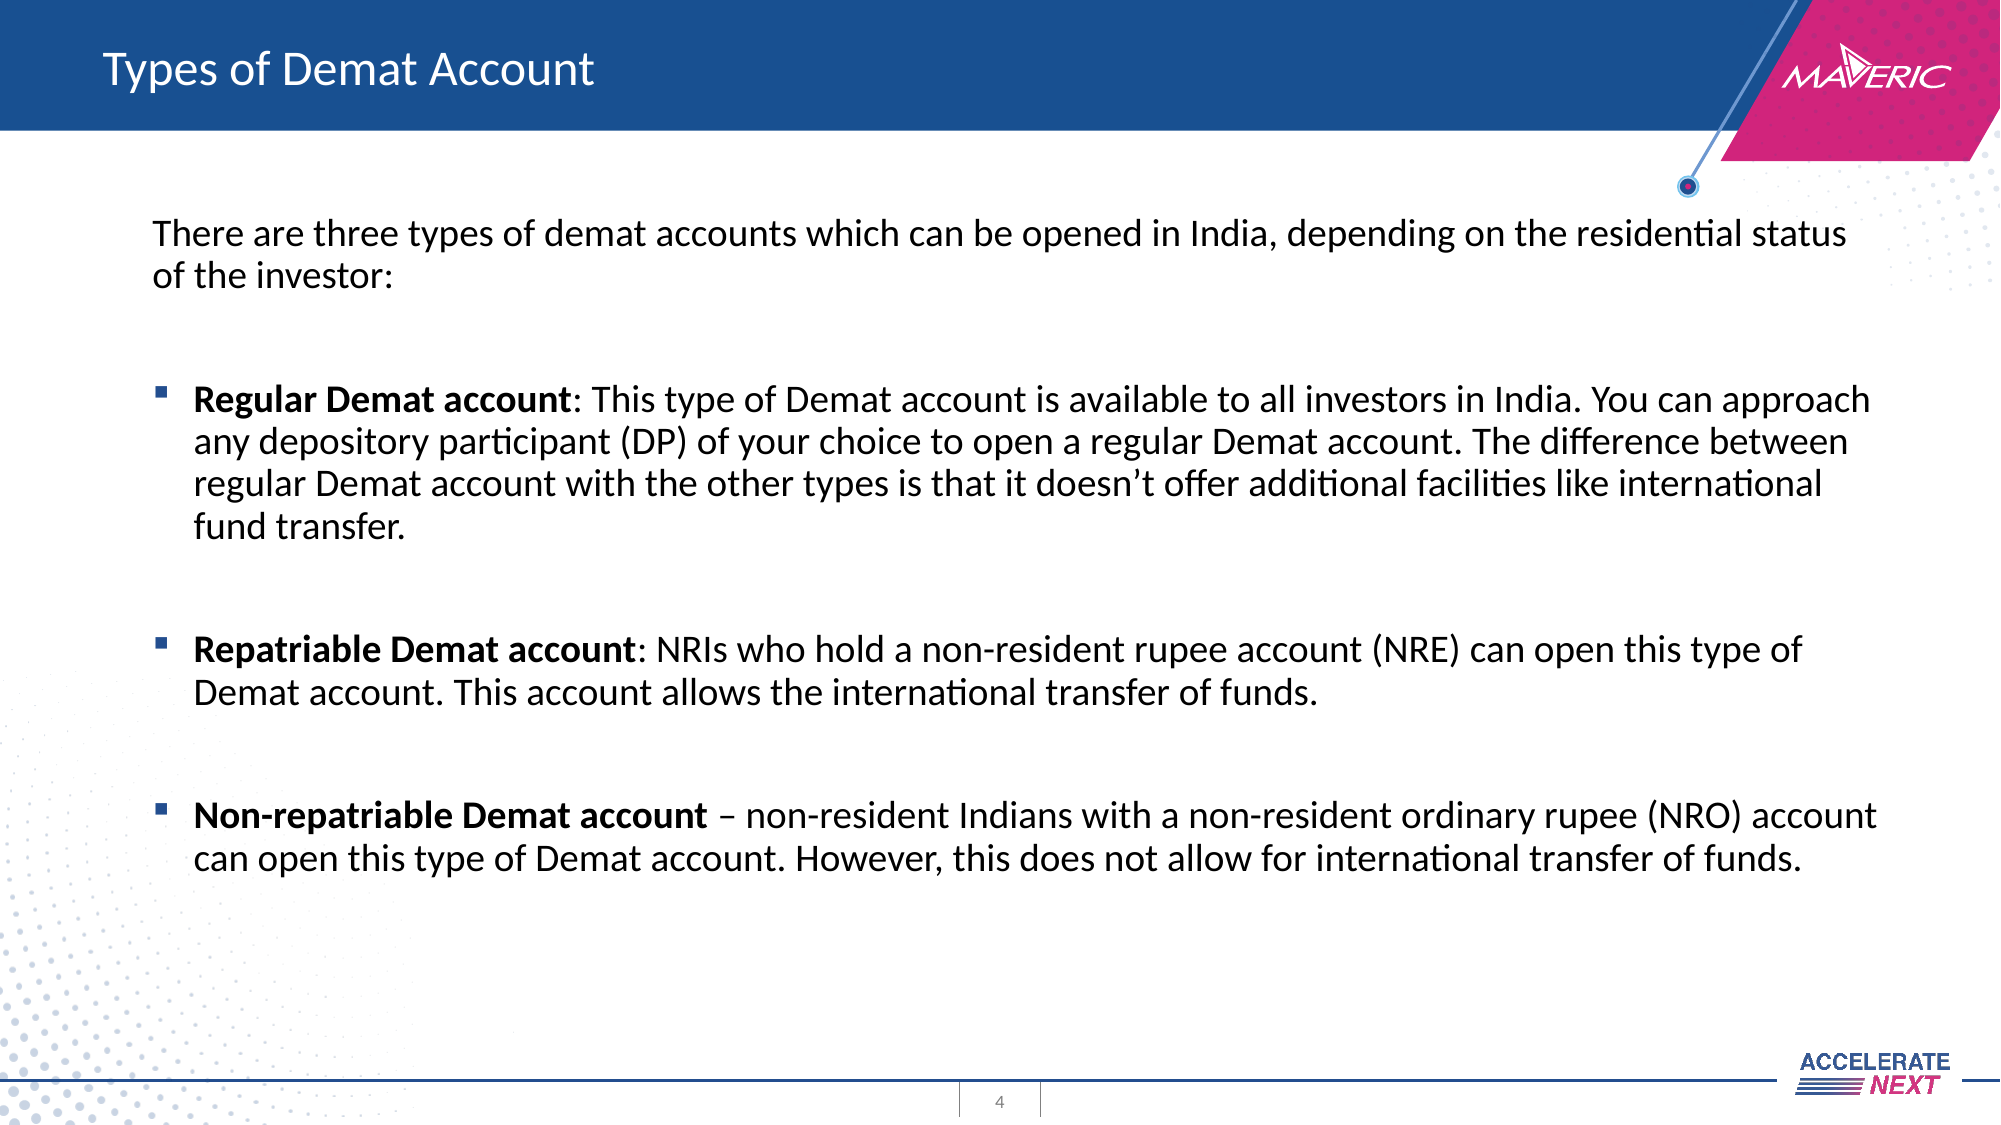

# Types of Demat Account
There are three types of demat accounts which can be opened in India, depending on the residential status of the investor:

Regular Demat account: This type of Demat account is available to all investors in India. You can approach any depository participant (DP) of your choice to open a regular Demat account. The difference between regular Demat account with the other types is that it doesn’t offer additional facilities like international fund transfer.

Repatriable Demat account: NRIs who hold a non-resident rupee account (NRE) can open this type of Demat account. This account allows the international transfer of funds.

Non-repatriable Demat account – non-resident Indians with a non-resident ordinary rupee (NRO) account can open this type of Demat account. However, this does not allow for international transfer of funds.

4